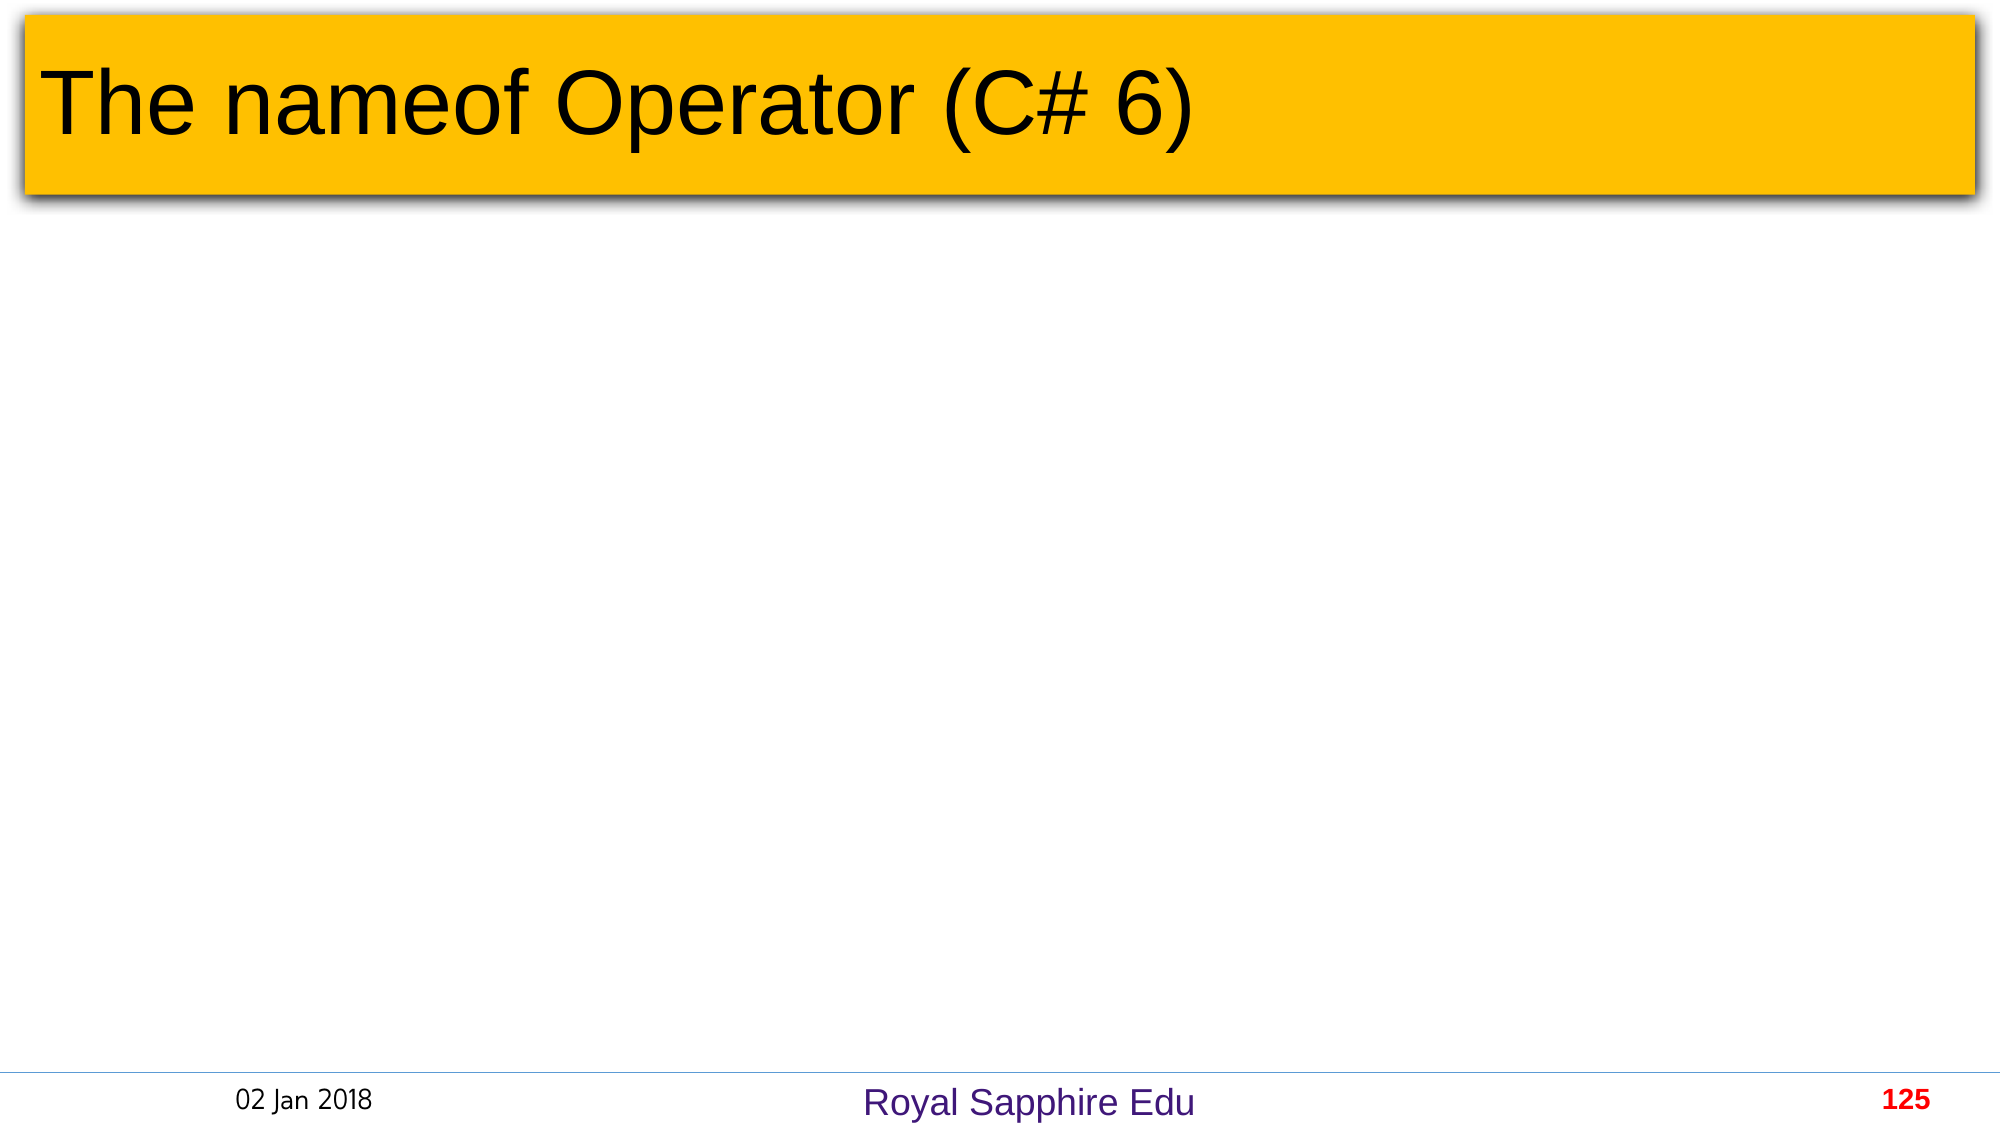

# The nameof Operator (C# 6)

02 Jan 2018
125